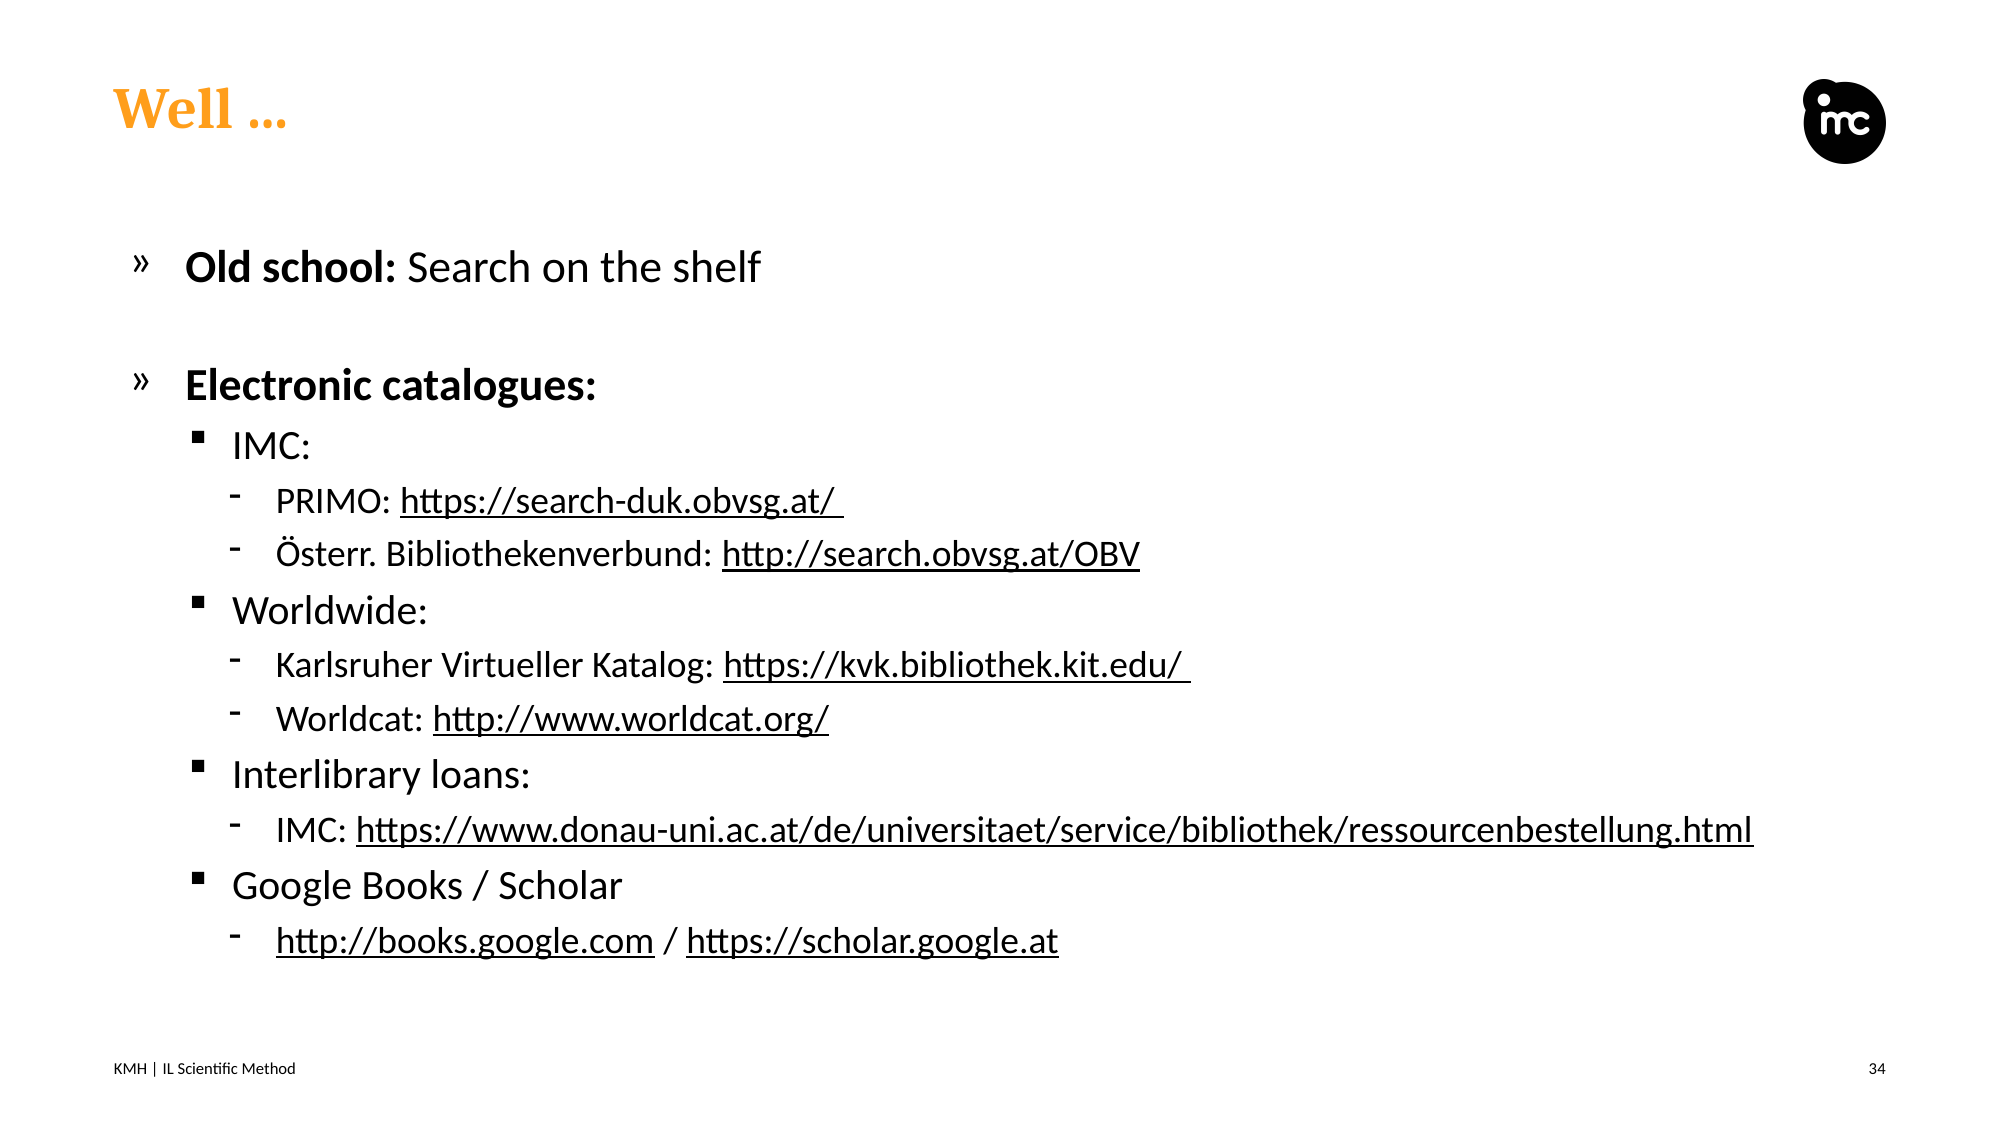

# Well …
Old school: Search on the shelf
Electronic catalogues:
IMC:
PRIMO: https://search-duk.obvsg.at/
Österr. Bibliothekenverbund: http://search.obvsg.at/OBV
Worldwide:
Karlsruher Virtueller Katalog: https://kvk.bibliothek.kit.edu/
Worldcat: http://www.worldcat.org/
Interlibrary loans:
IMC: https://www.donau-uni.ac.at/de/universitaet/service/bibliothek/ressourcenbestellung.html
Google Books / Scholar
http://books.google.com / https://scholar.google.at
KMH | IL Scientific Method

34